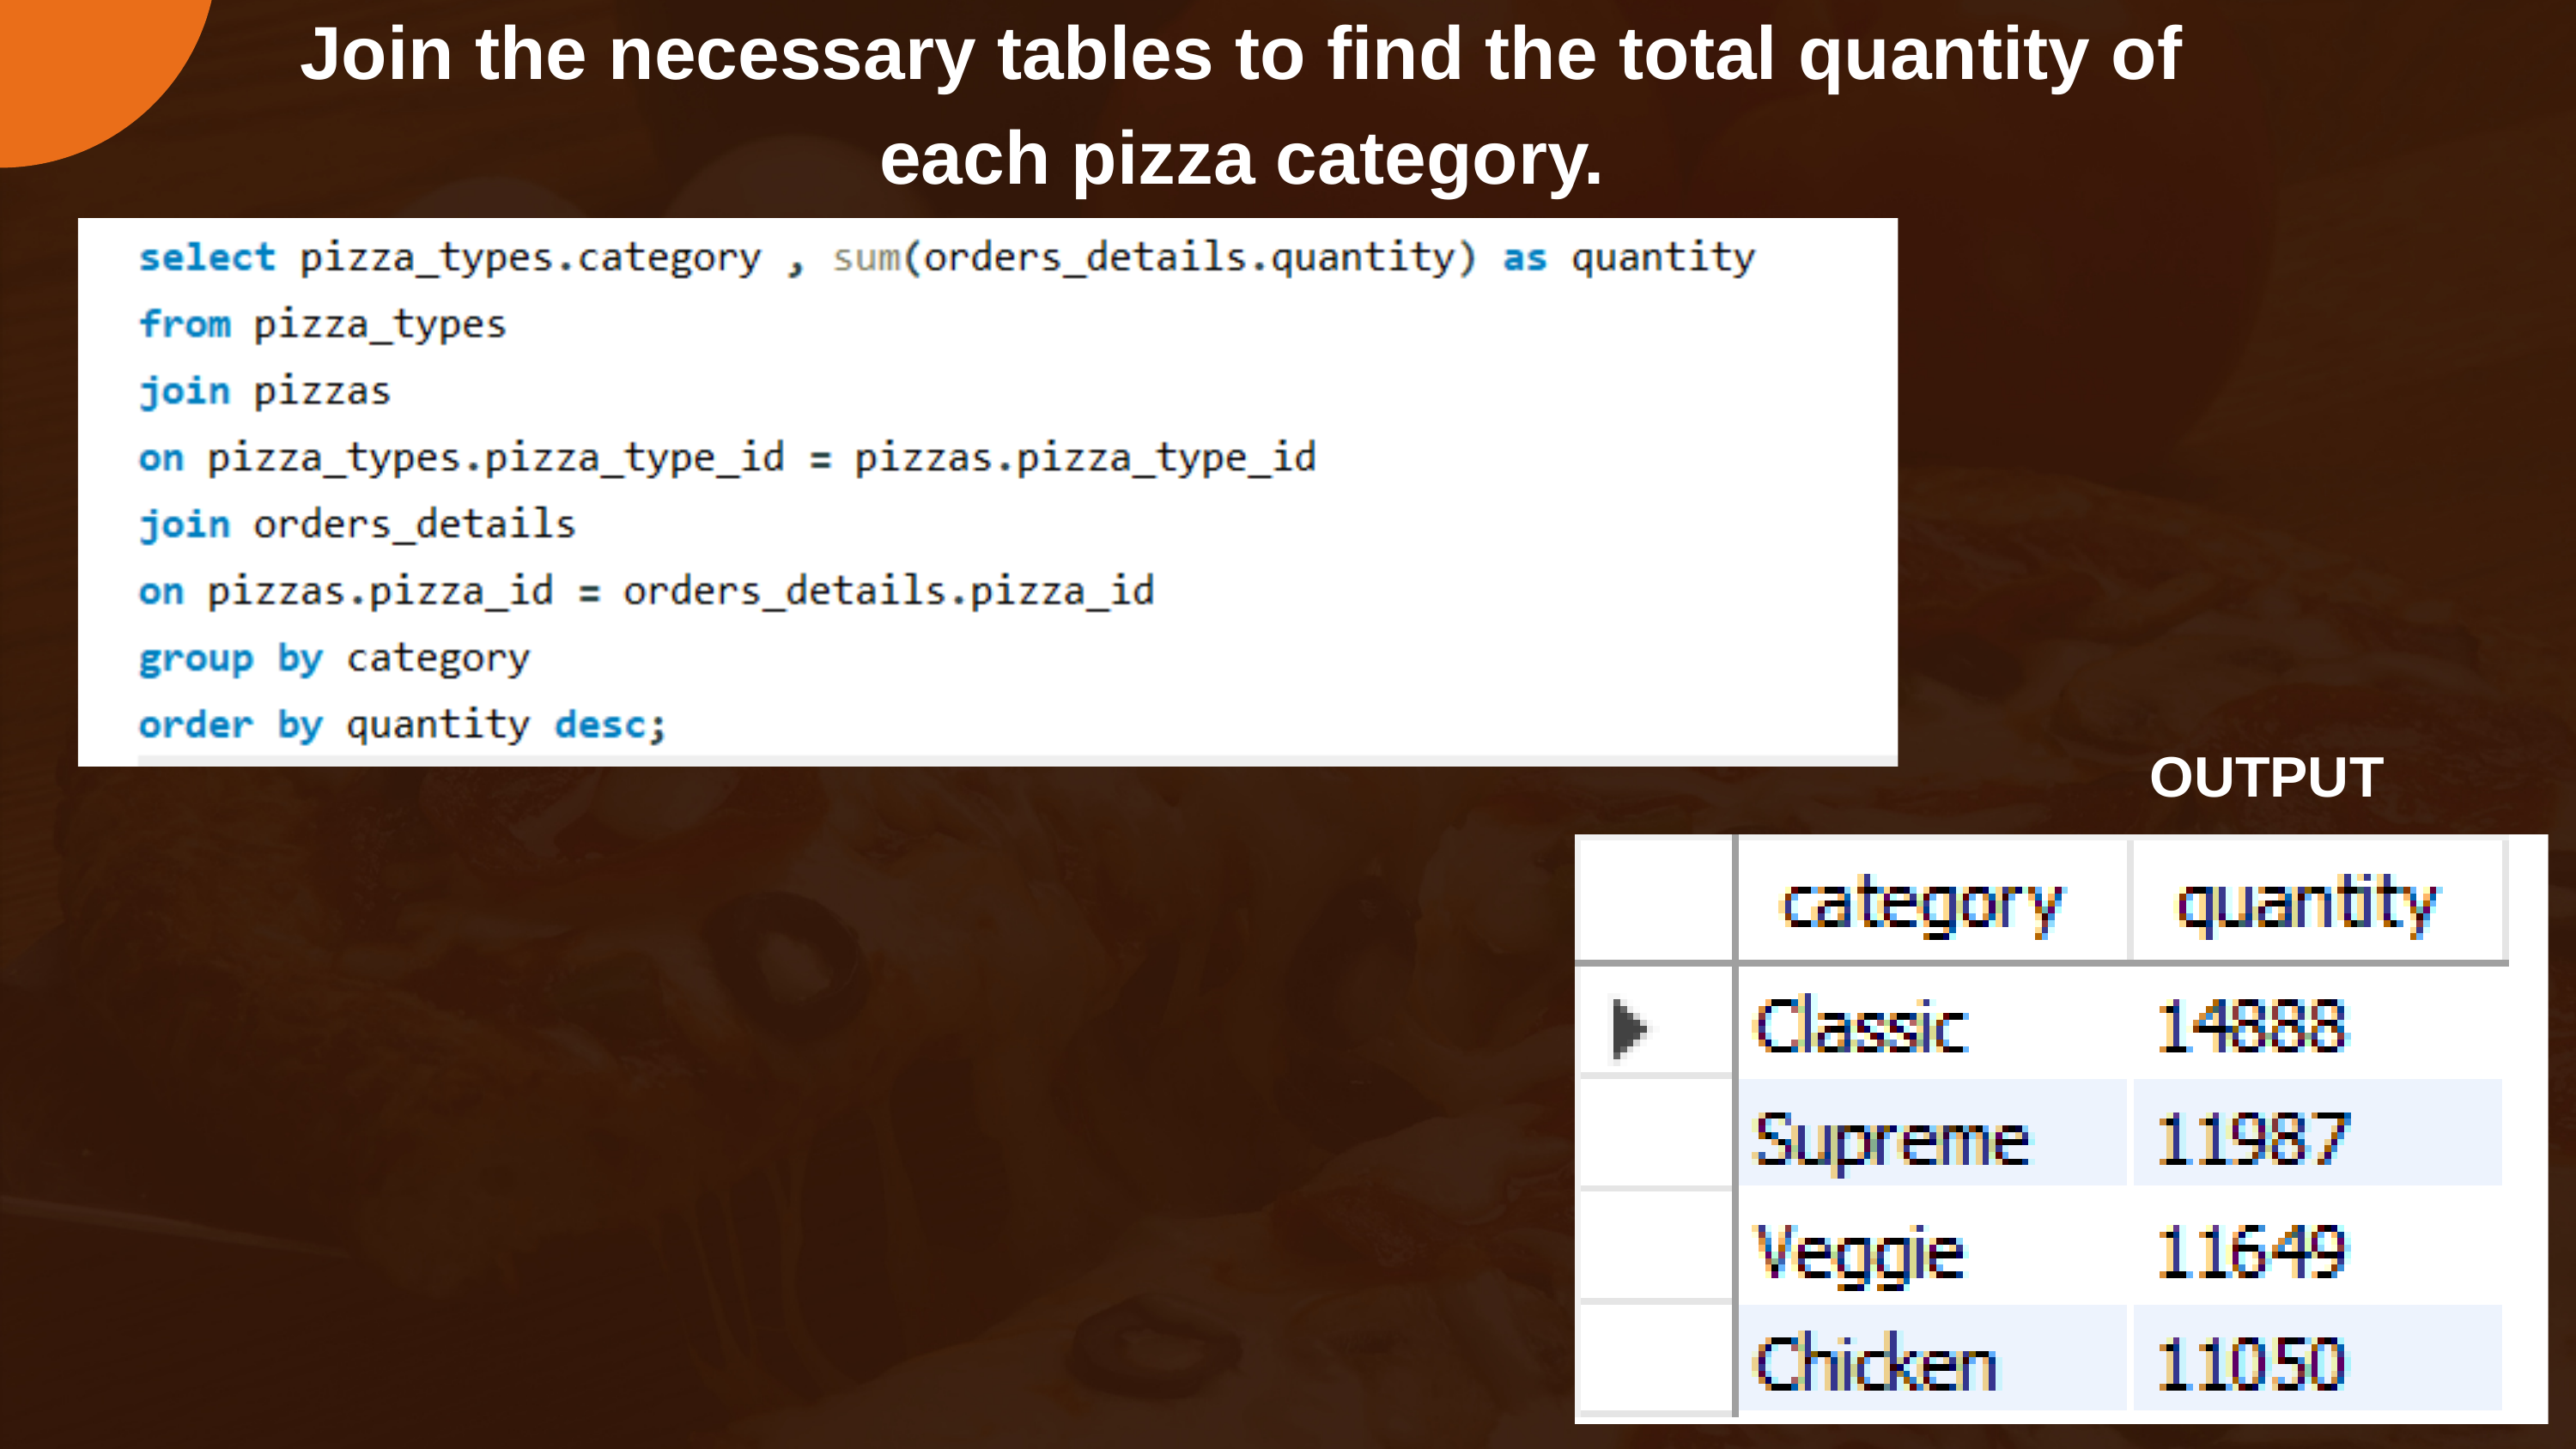

Join the necessary tables to find the total quantity of each pizza category.

OUTPUT